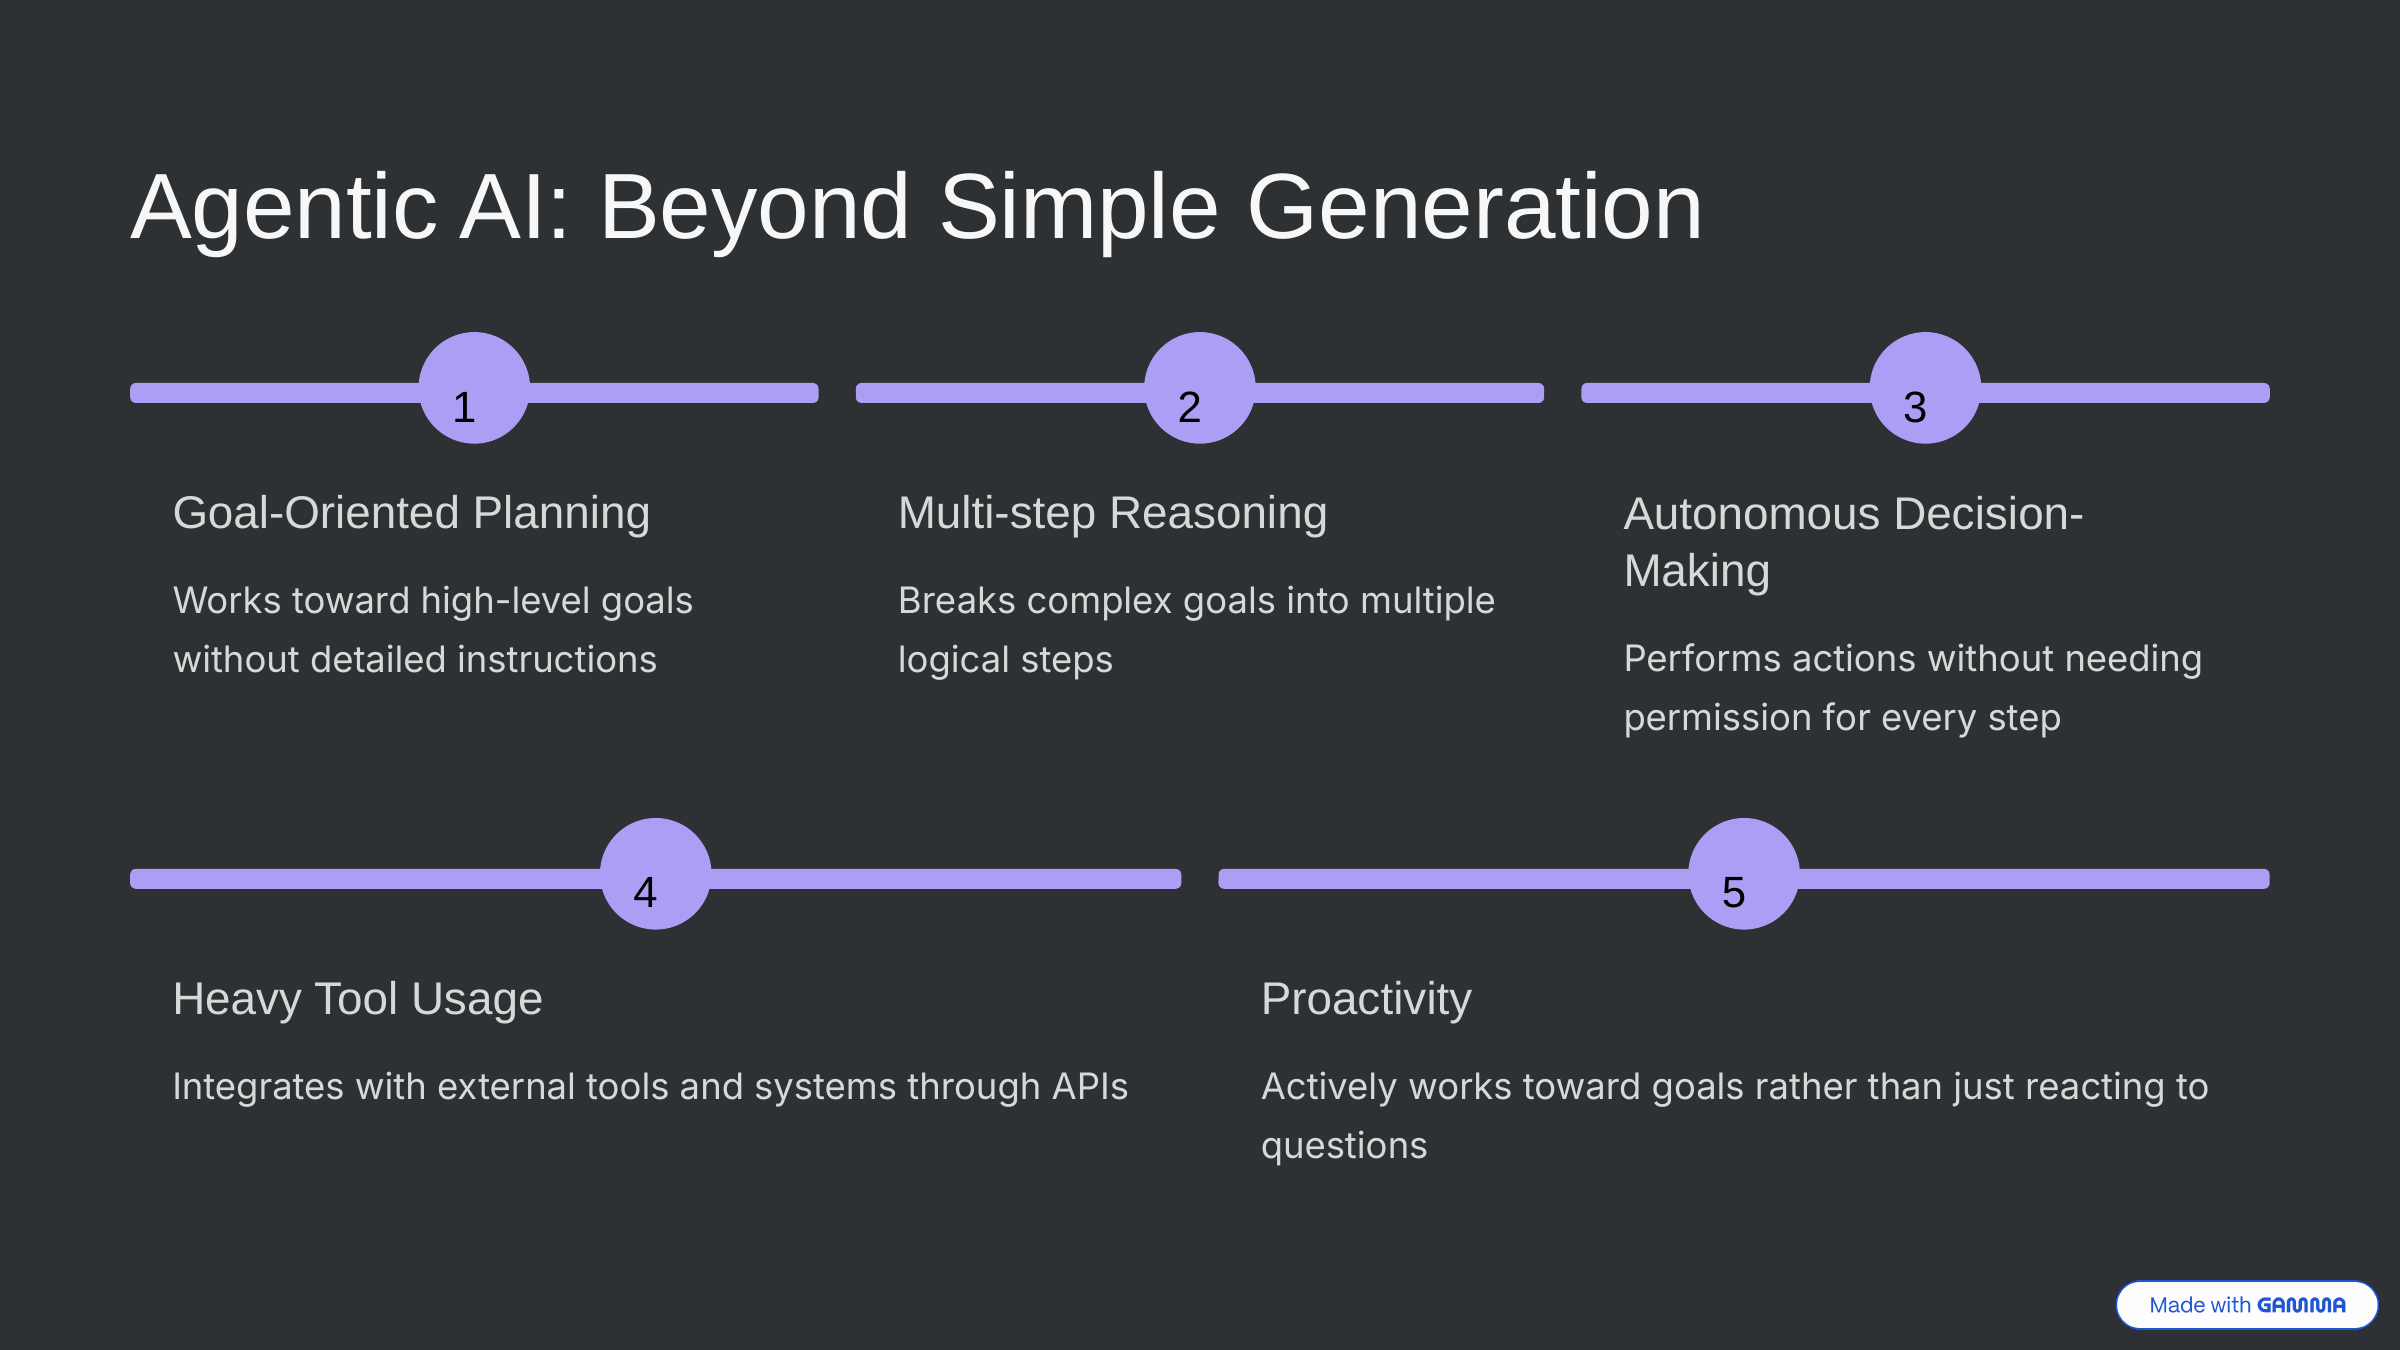

Agentic AI: Beyond Simple Generation

1
2
3

Goal-Oriented Planning
Multi-step Reasoning
Autonomous Decision-Making
Works toward high-level goals without detailed instructions
Breaks complex goals into multiple logical steps
Performs actions without needing permission for every step

4
5

Heavy Tool Usage
Proactivity
Integrates with external tools and systems through APIs
Actively works toward goals rather than just reacting to questions